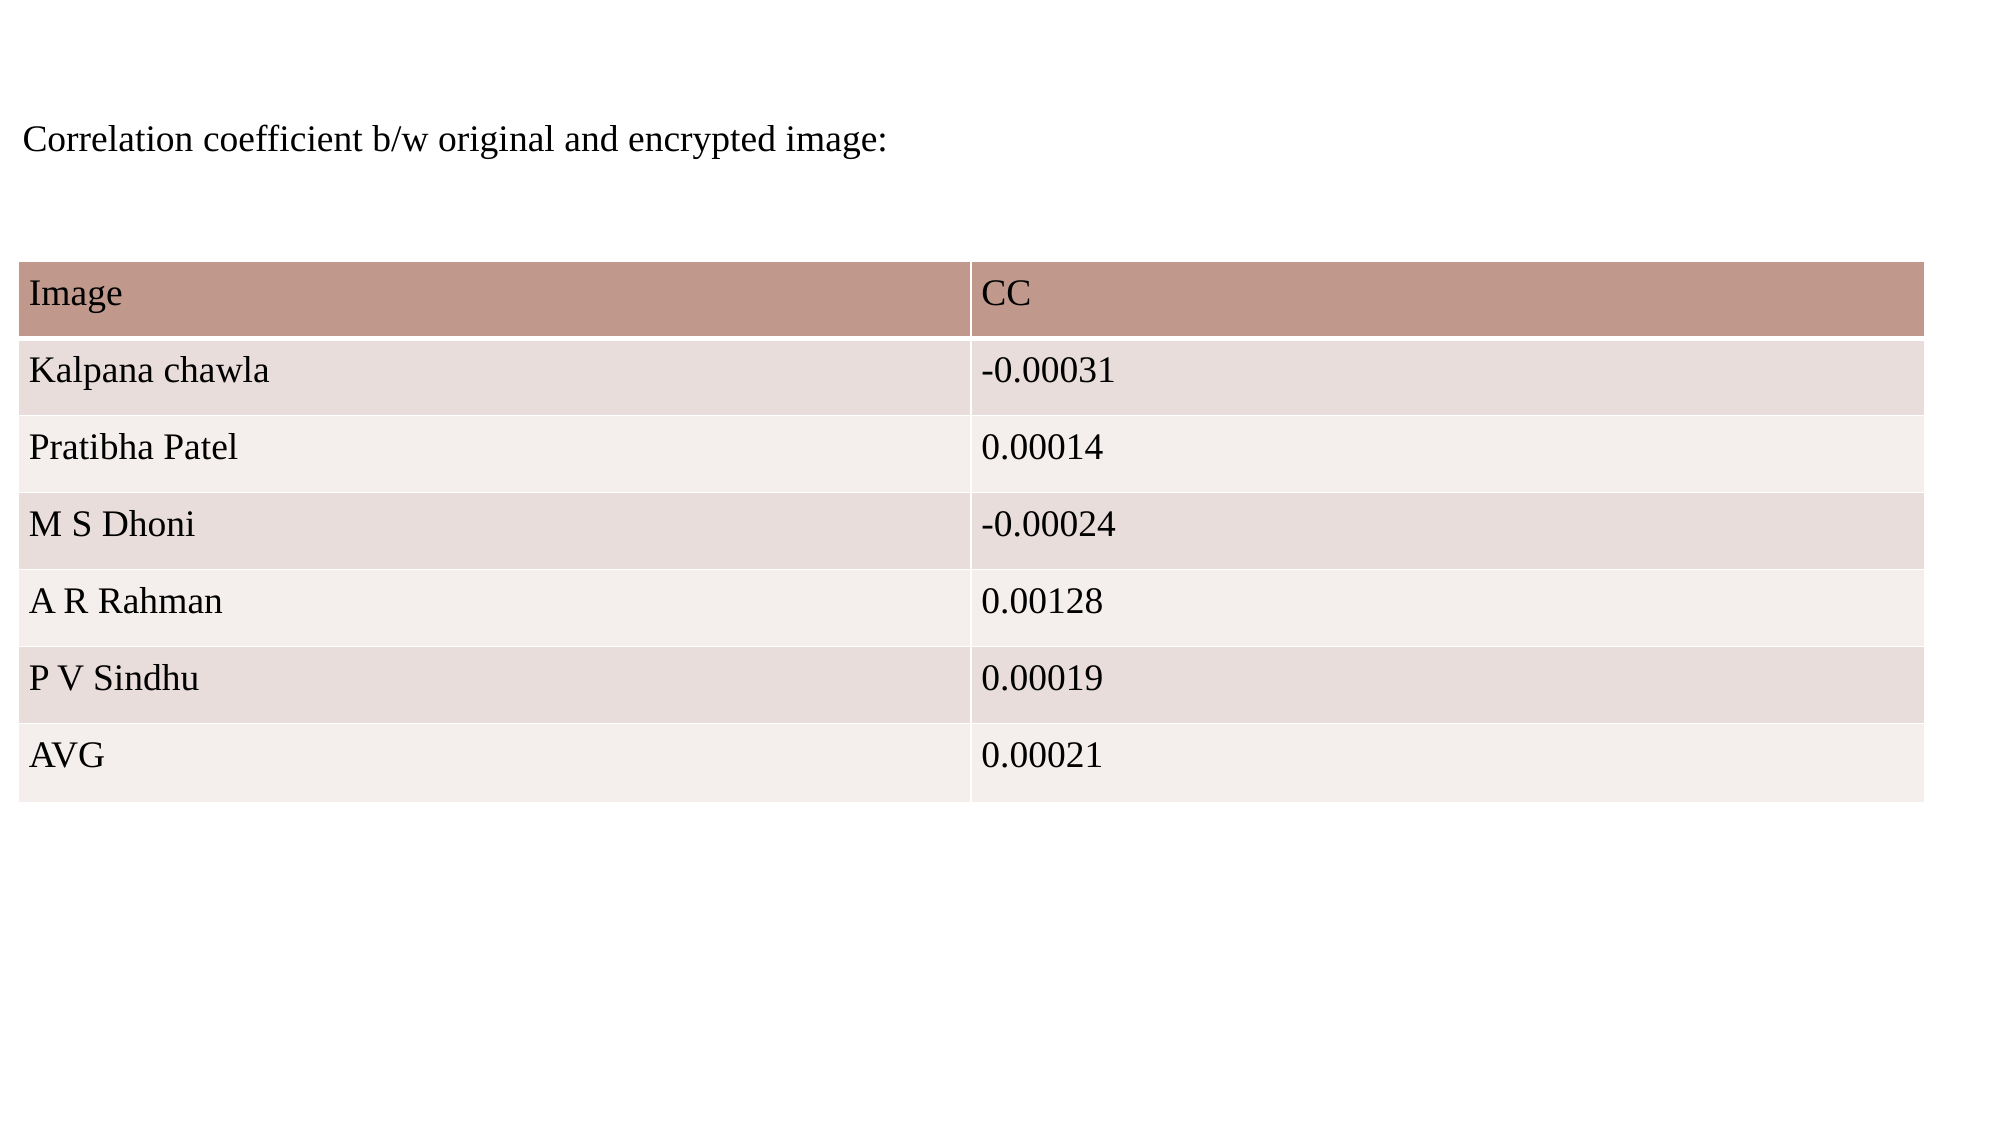

Correlation coefficient b/w original and encrypted image:

| Image | CC |
| --- | --- |
| Kalpana chawla | -0.00031 |
| Pratibha Patel | 0.00014 |
| M S Dhoni | -0.00024 |
| A R Rahman | 0.00128 |
| P V Sindhu | 0.00019 |
| AVG | 0.00021 |